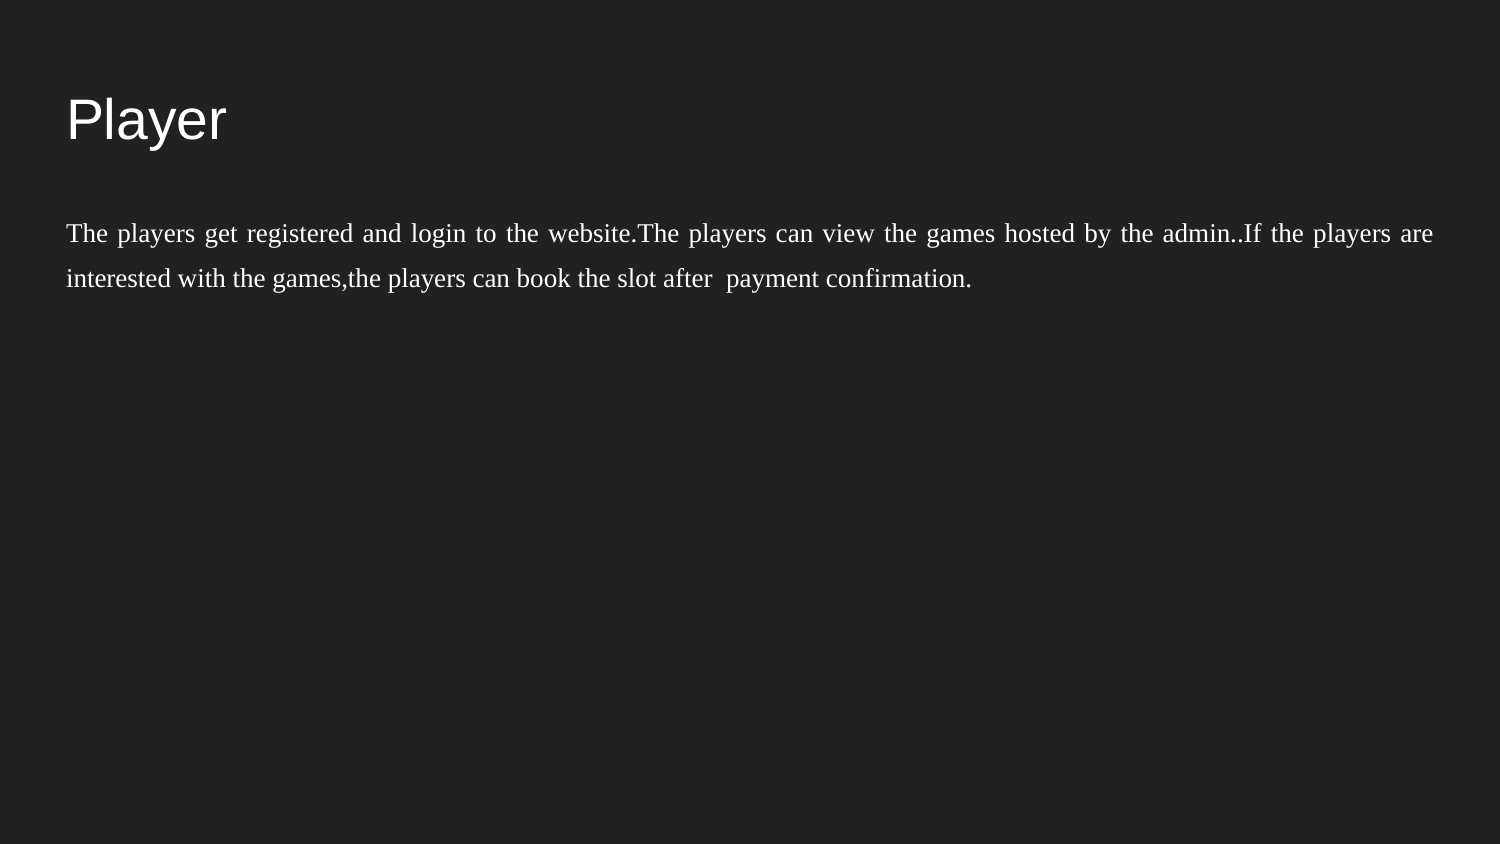

# Player
The players get registered and login to the website.The players can view the games hosted by the admin..If the players are interested with the games,the players can book the slot after  payment confirmation.